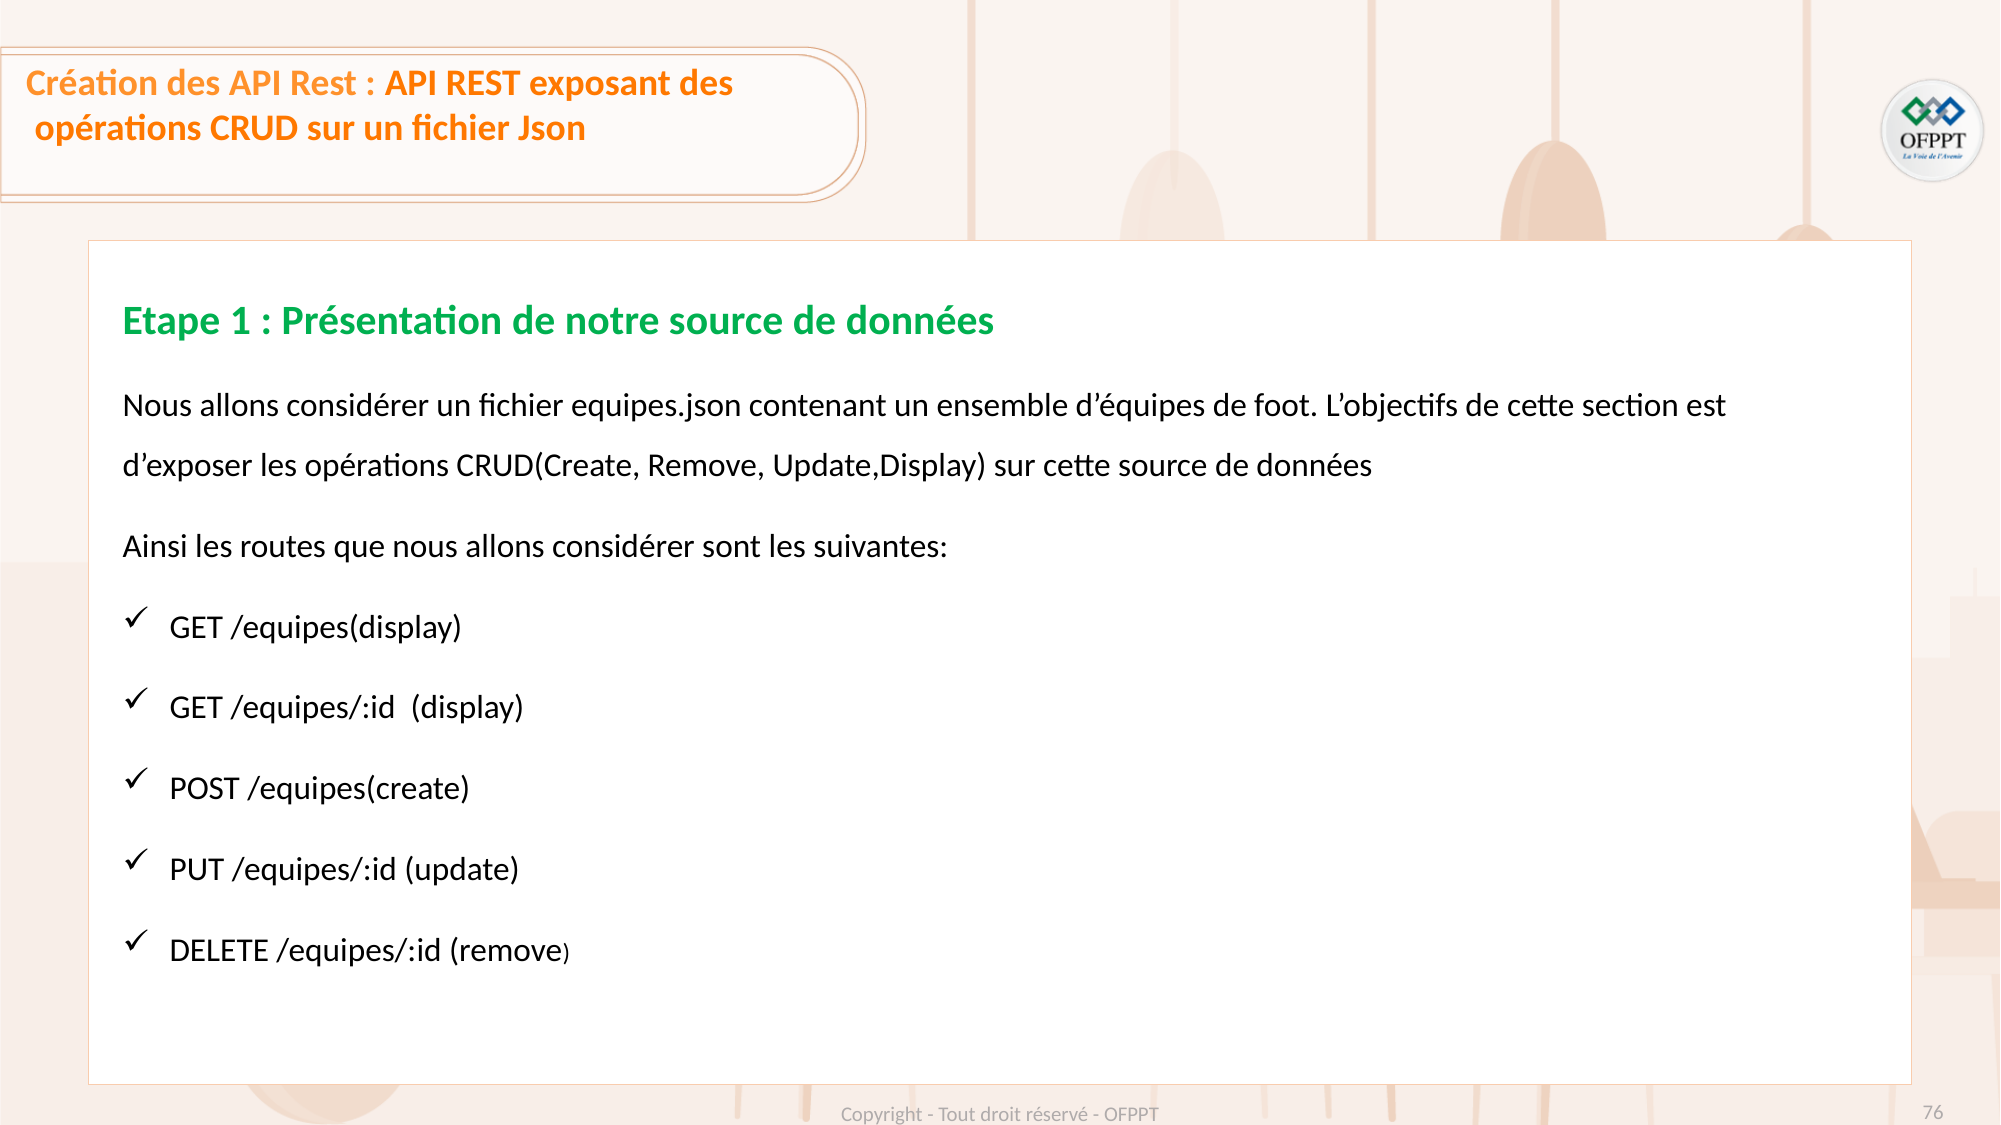

Création des API Rest : API REST exposant des
 opérations CRUD sur un fichier Json

Etape 1 : Présentation de notre source de données
Nous allons considérer un fichier equipes.json contenant un ensemble d’équipes de foot. L’objectifs de cette section est d’exposer les opérations CRUD(Create, Remove, Update,Display) sur cette source de données
Ainsi les routes que nous allons considérer sont les suivantes:
GET /equipes(display)
GET /equipes/:id  (display)
POST /equipes(create)
PUT /equipes/:id (update)
DELETE /equipes/:id (remove)